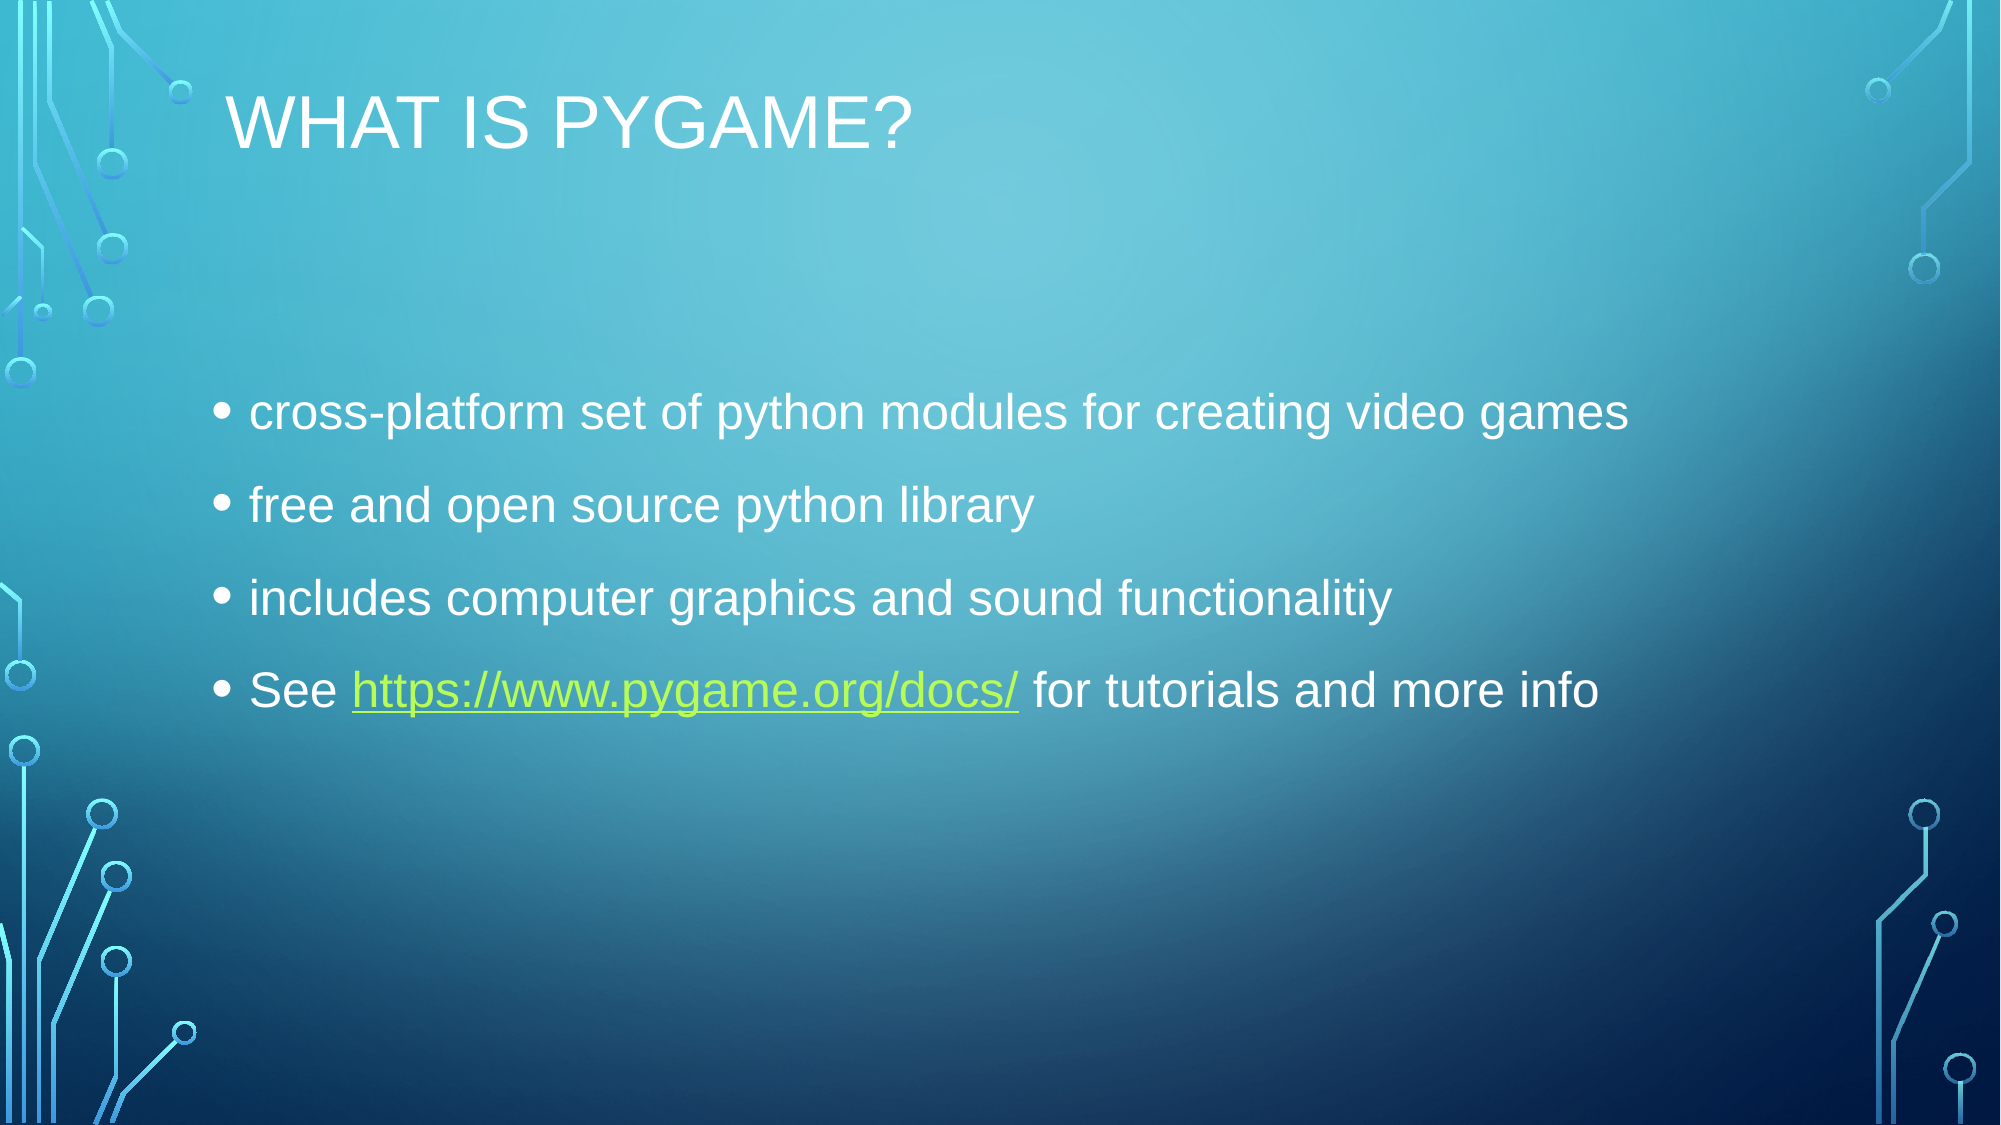

# What is Pygame?
cross-platform set of python modules for creating video games
free and open source python library
includes computer graphics and sound functionalitiy
See https://www.pygame.org/docs/ for tutorials and more info